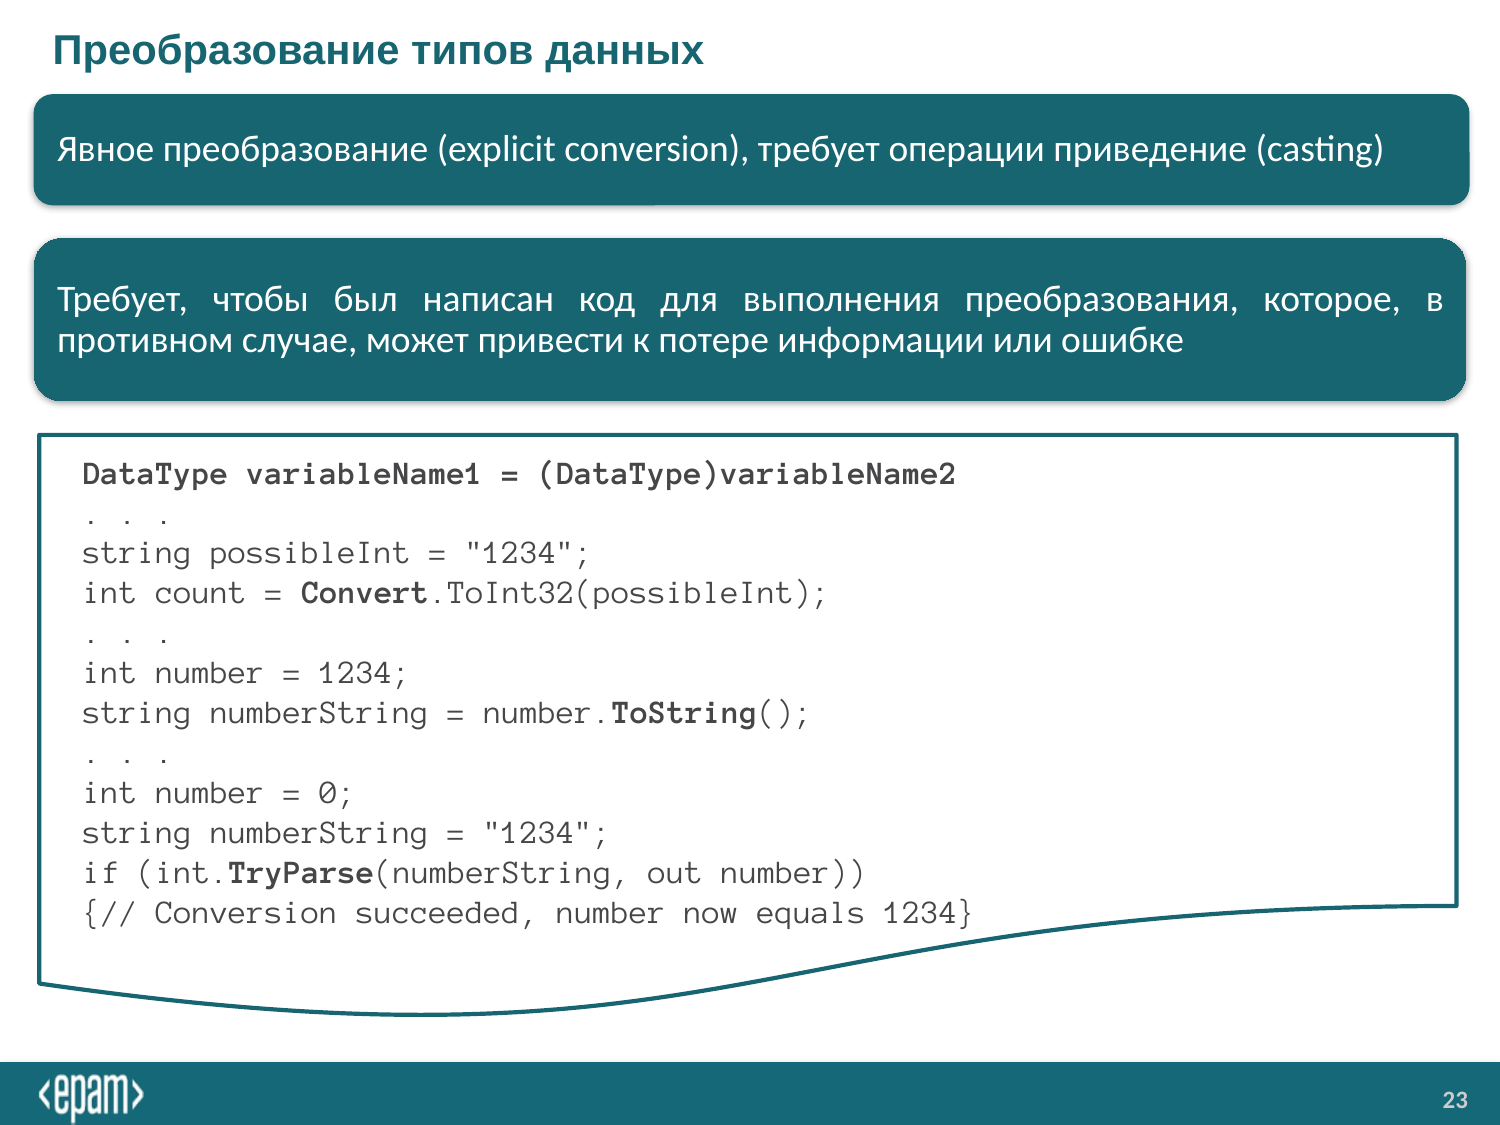

# Преобразование типов данных

Явное преобразование (explicit conversion), требует операции приведение (casting)

Требует, чтобы был написан код для выполнения преобразования, которое, в противном случае, может привести к потере информации или ошибке

DataType variableName1 = (DataType)variableName2
. . .
string possibleInt = "1234";
int count = Convert.ToInt32(possibleInt);
. . .
int number = 1234;
string numberString = number.ToString();
. . .
int number = 0;
string numberString = "1234";
if (int.TryParse(numberString, out number))
{// Conversion succeeded, number now equals 1234}